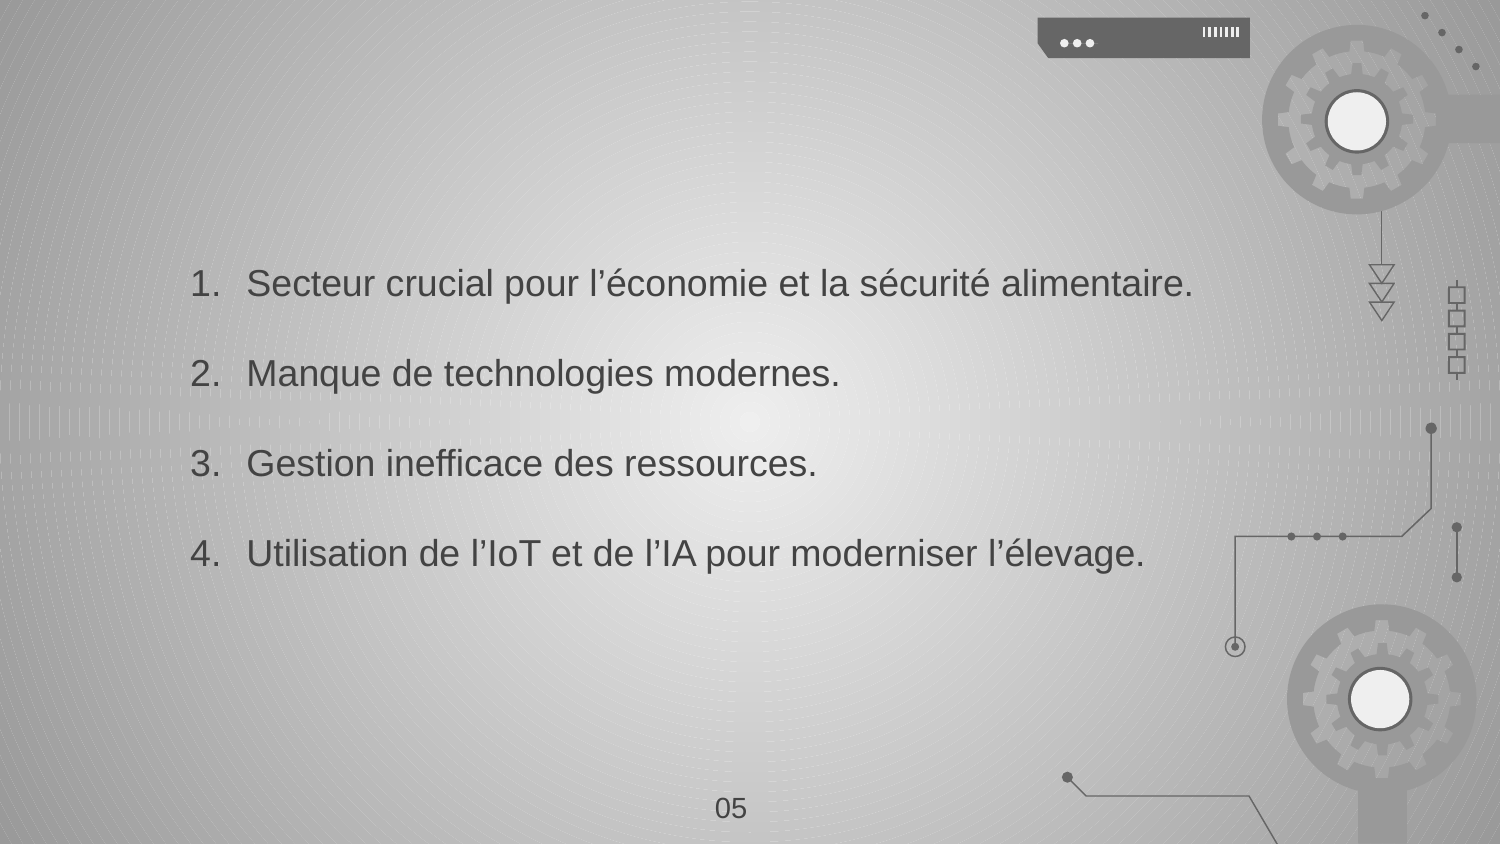

Secteur crucial pour l’économie et la sécurité alimentaire.
Manque de technologies modernes.
Gestion inefficace des ressources.
Utilisation de l’IoT et de l’IA pour moderniser l’élevage.
05